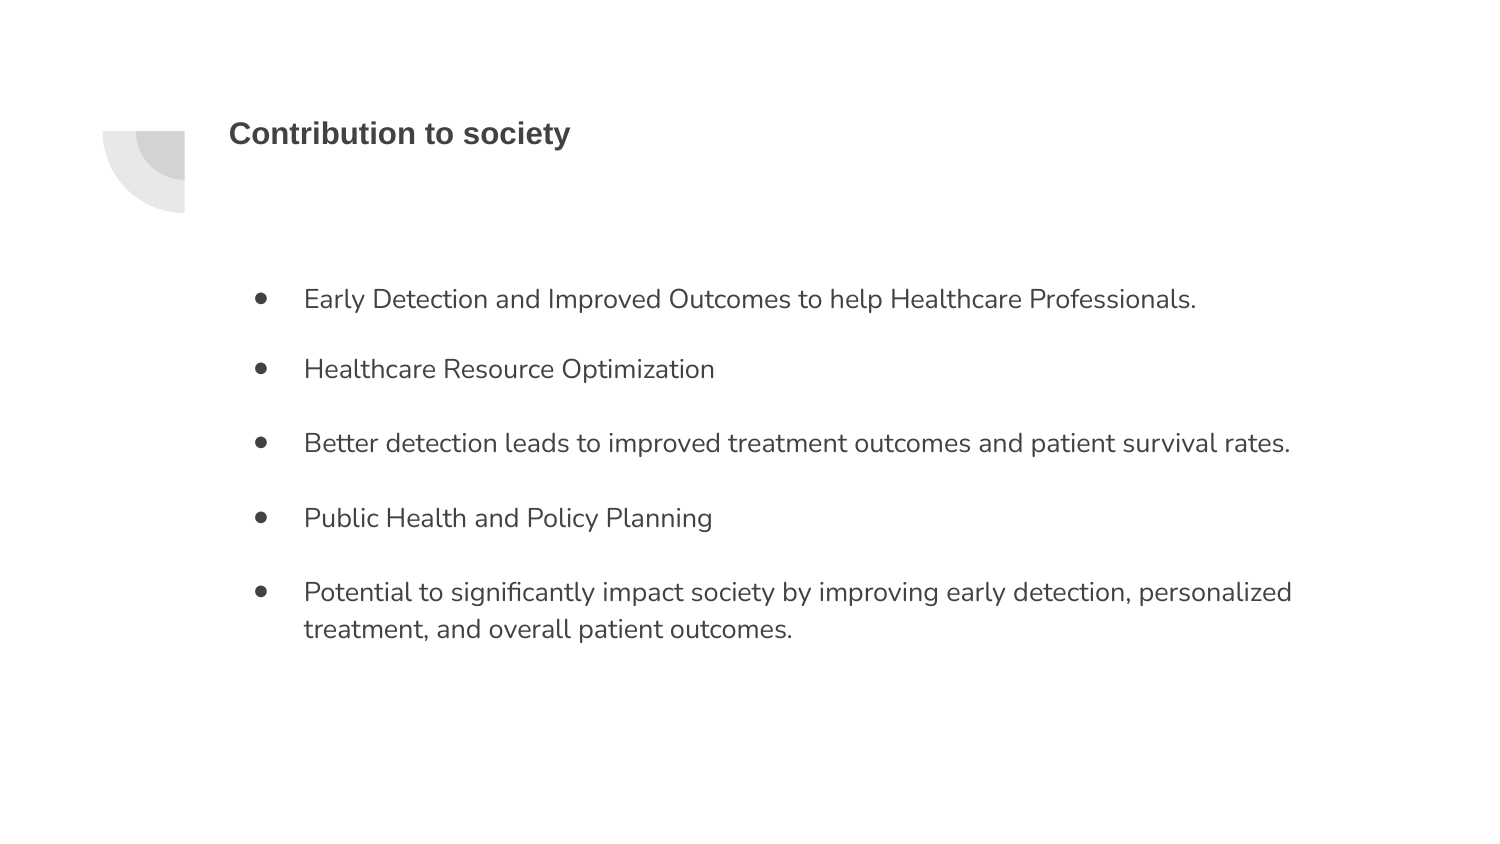

# Contribution to society
Early Detection and Improved Outcomes to help Healthcare Professionals.
Healthcare Resource Optimization
Better detection leads to improved treatment outcomes and patient survival rates.
Public Health and Policy Planning
Potential to significantly impact society by improving early detection, personalized treatment, and overall patient outcomes.